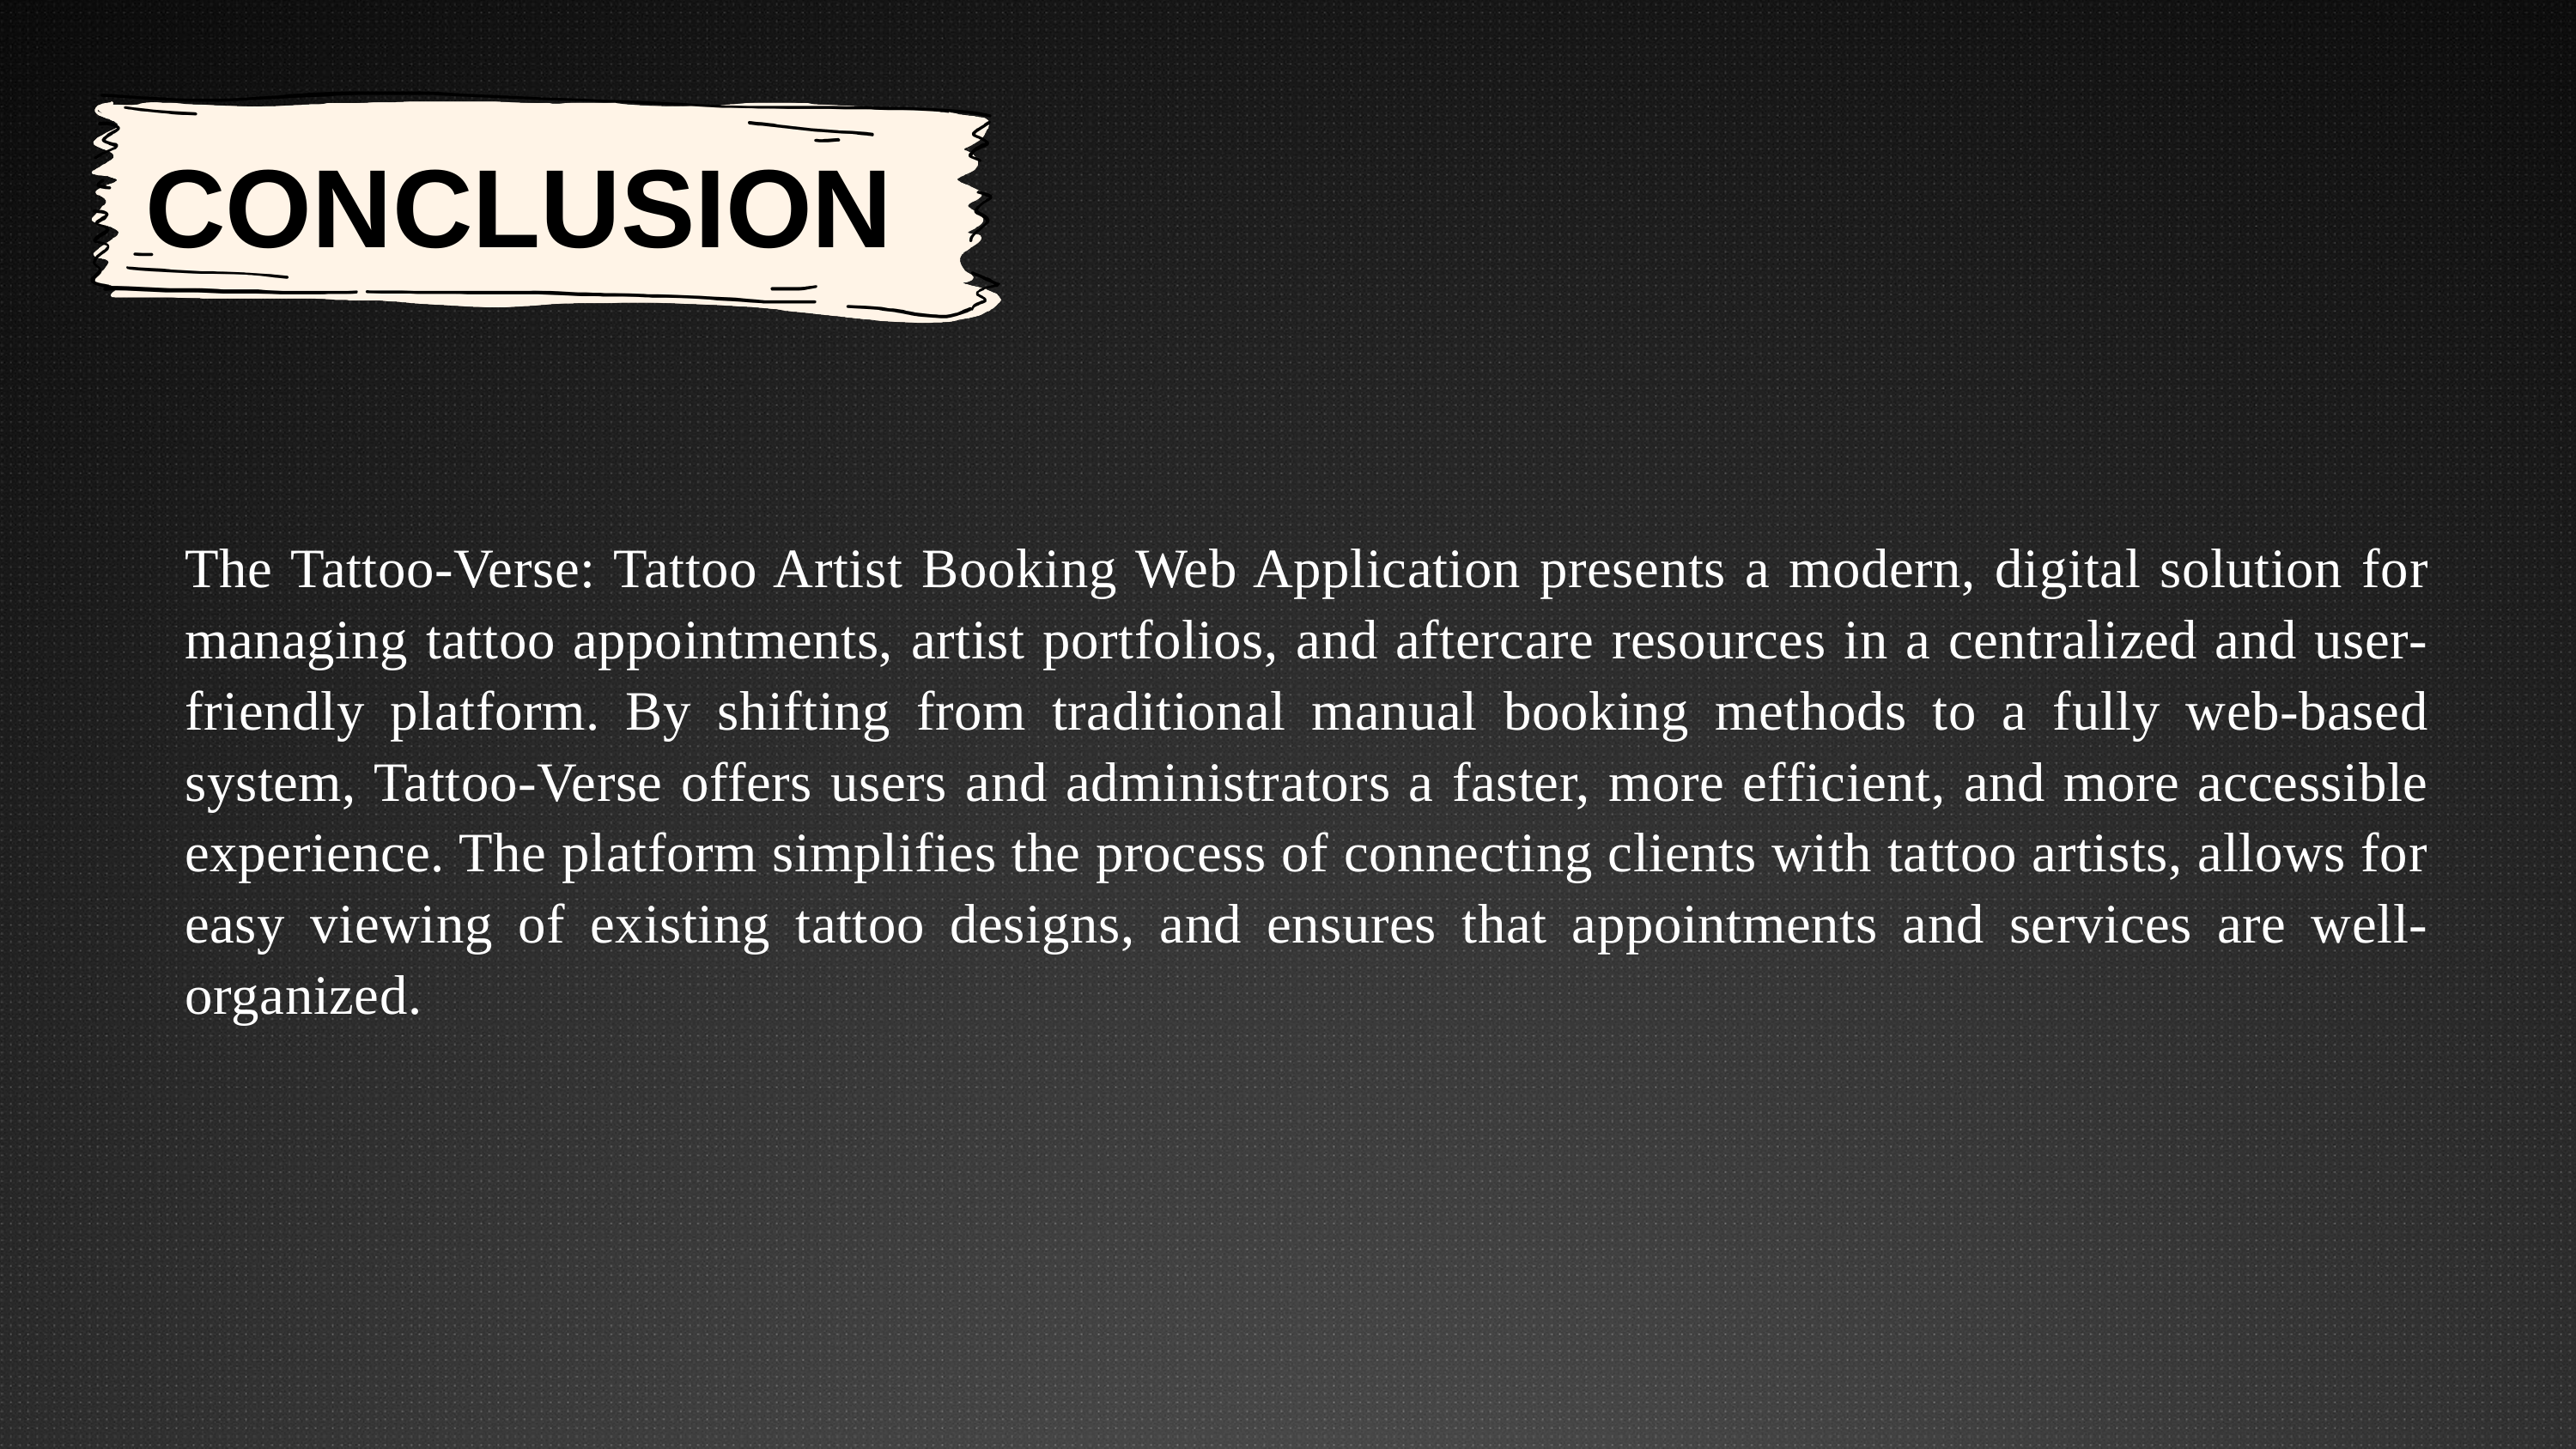

CONCLUSION
The Tattoo-Verse: Tattoo Artist Booking Web Application presents a modern, digital solution for managing tattoo appointments, artist portfolios, and aftercare resources in a centralized and user-friendly platform. By shifting from traditional manual booking methods to a fully web-based system, Tattoo-Verse offers users and administrators a faster, more efficient, and more accessible experience. The platform simplifies the process of connecting clients with tattoo artists, allows for easy viewing of existing tattoo designs, and ensures that appointments and services are well-organized.